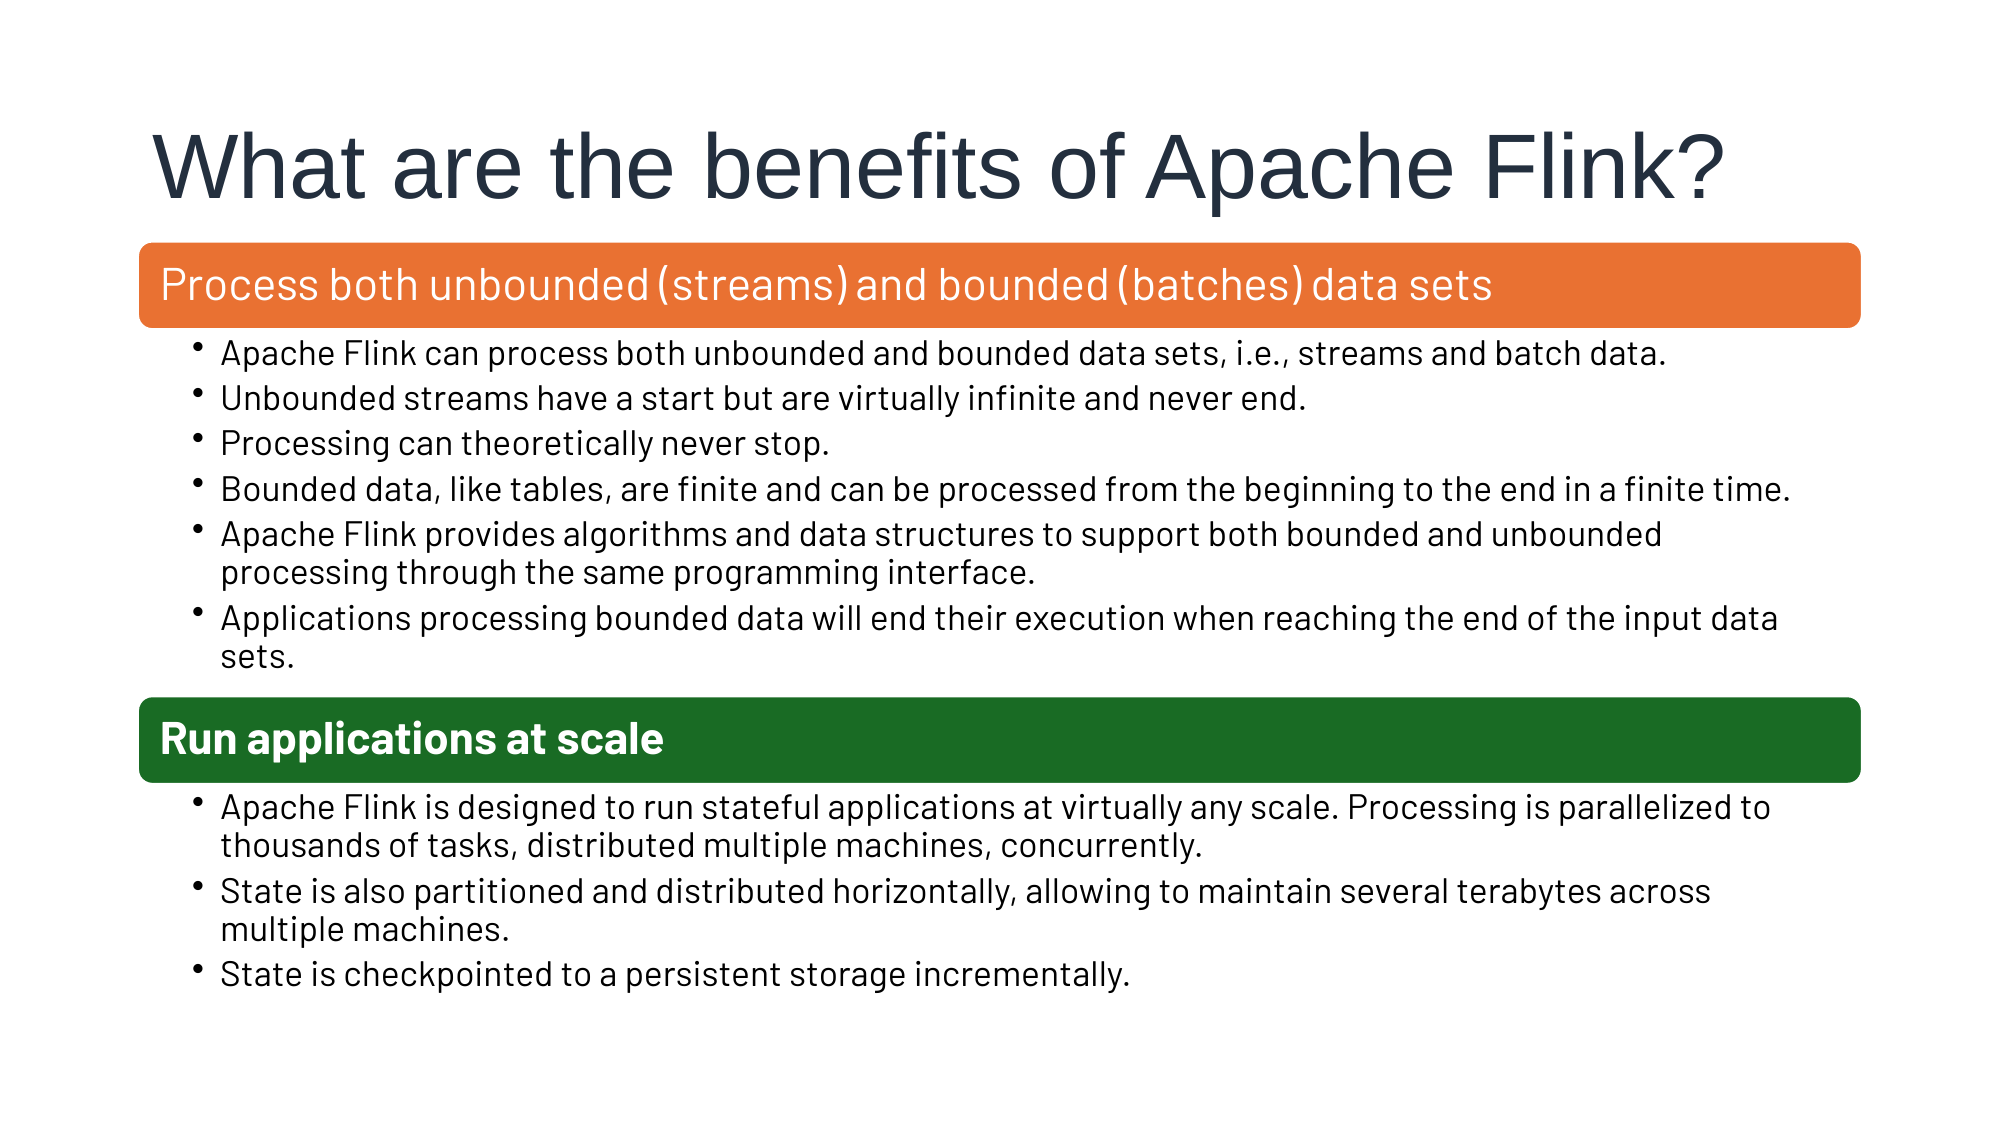

# What are the benefits of Apache Flink?
Process both unbounded (streams) and bounded (batches) data sets
Apache Flink can process both unbounded and bounded data sets, i.e., streams and batch data.
Unbounded streams have a start but are virtually infinite and never end.
Processing can theoretically never stop.
Bounded data, like tables, are finite and can be processed from the beginning to the end in a finite time.
Apache Flink provides algorithms and data structures to support both bounded and unbounded processing through the same programming interface.
Applications processing bounded data will end their execution when reaching the end of the input data sets.
Run applications at scale
Apache Flink is designed to run stateful applications at virtually any scale. Processing is parallelized to thousands of tasks, distributed multiple machines, concurrently.
State is also partitioned and distributed horizontally, allowing to maintain several terabytes across multiple machines.
State is checkpointed to a persistent storage incrementally.